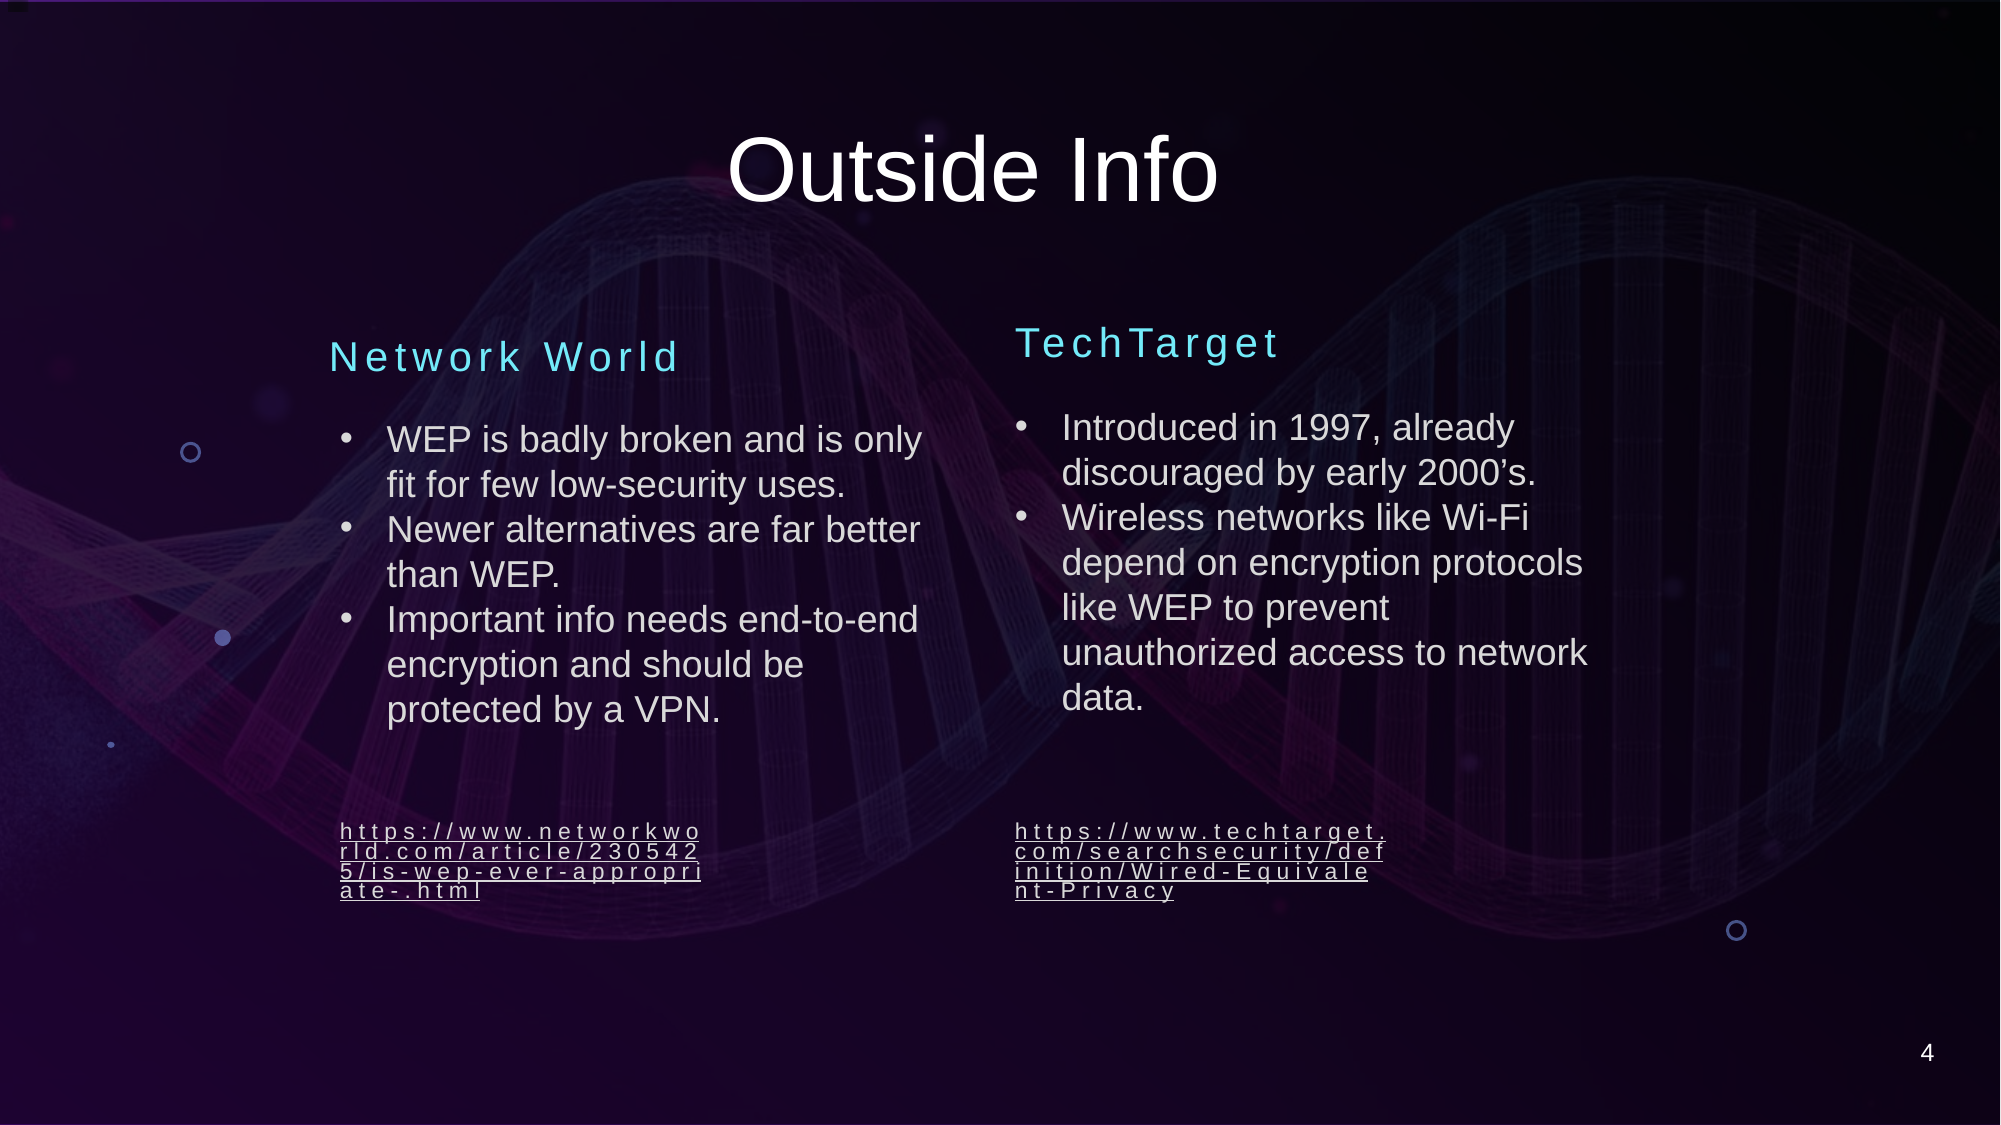

# Outside Info
TechTarget
Network World
Introduced in 1997, already discouraged by early 2000’s.
Wireless networks like Wi-Fi depend on encryption protocols like WEP to prevent unauthorized access to network data.
WEP is badly broken and is only fit for few low-security uses.
Newer alternatives are far better than WEP.
Important info needs end-to-end encryption and should be protected by a VPN.

https://www.networkworld.com/article/2305425/is-wep-ever-appropriate-.html
https://www.techtarget.com/searchsecurity/definition/Wired-Equivalent-Privacy
4